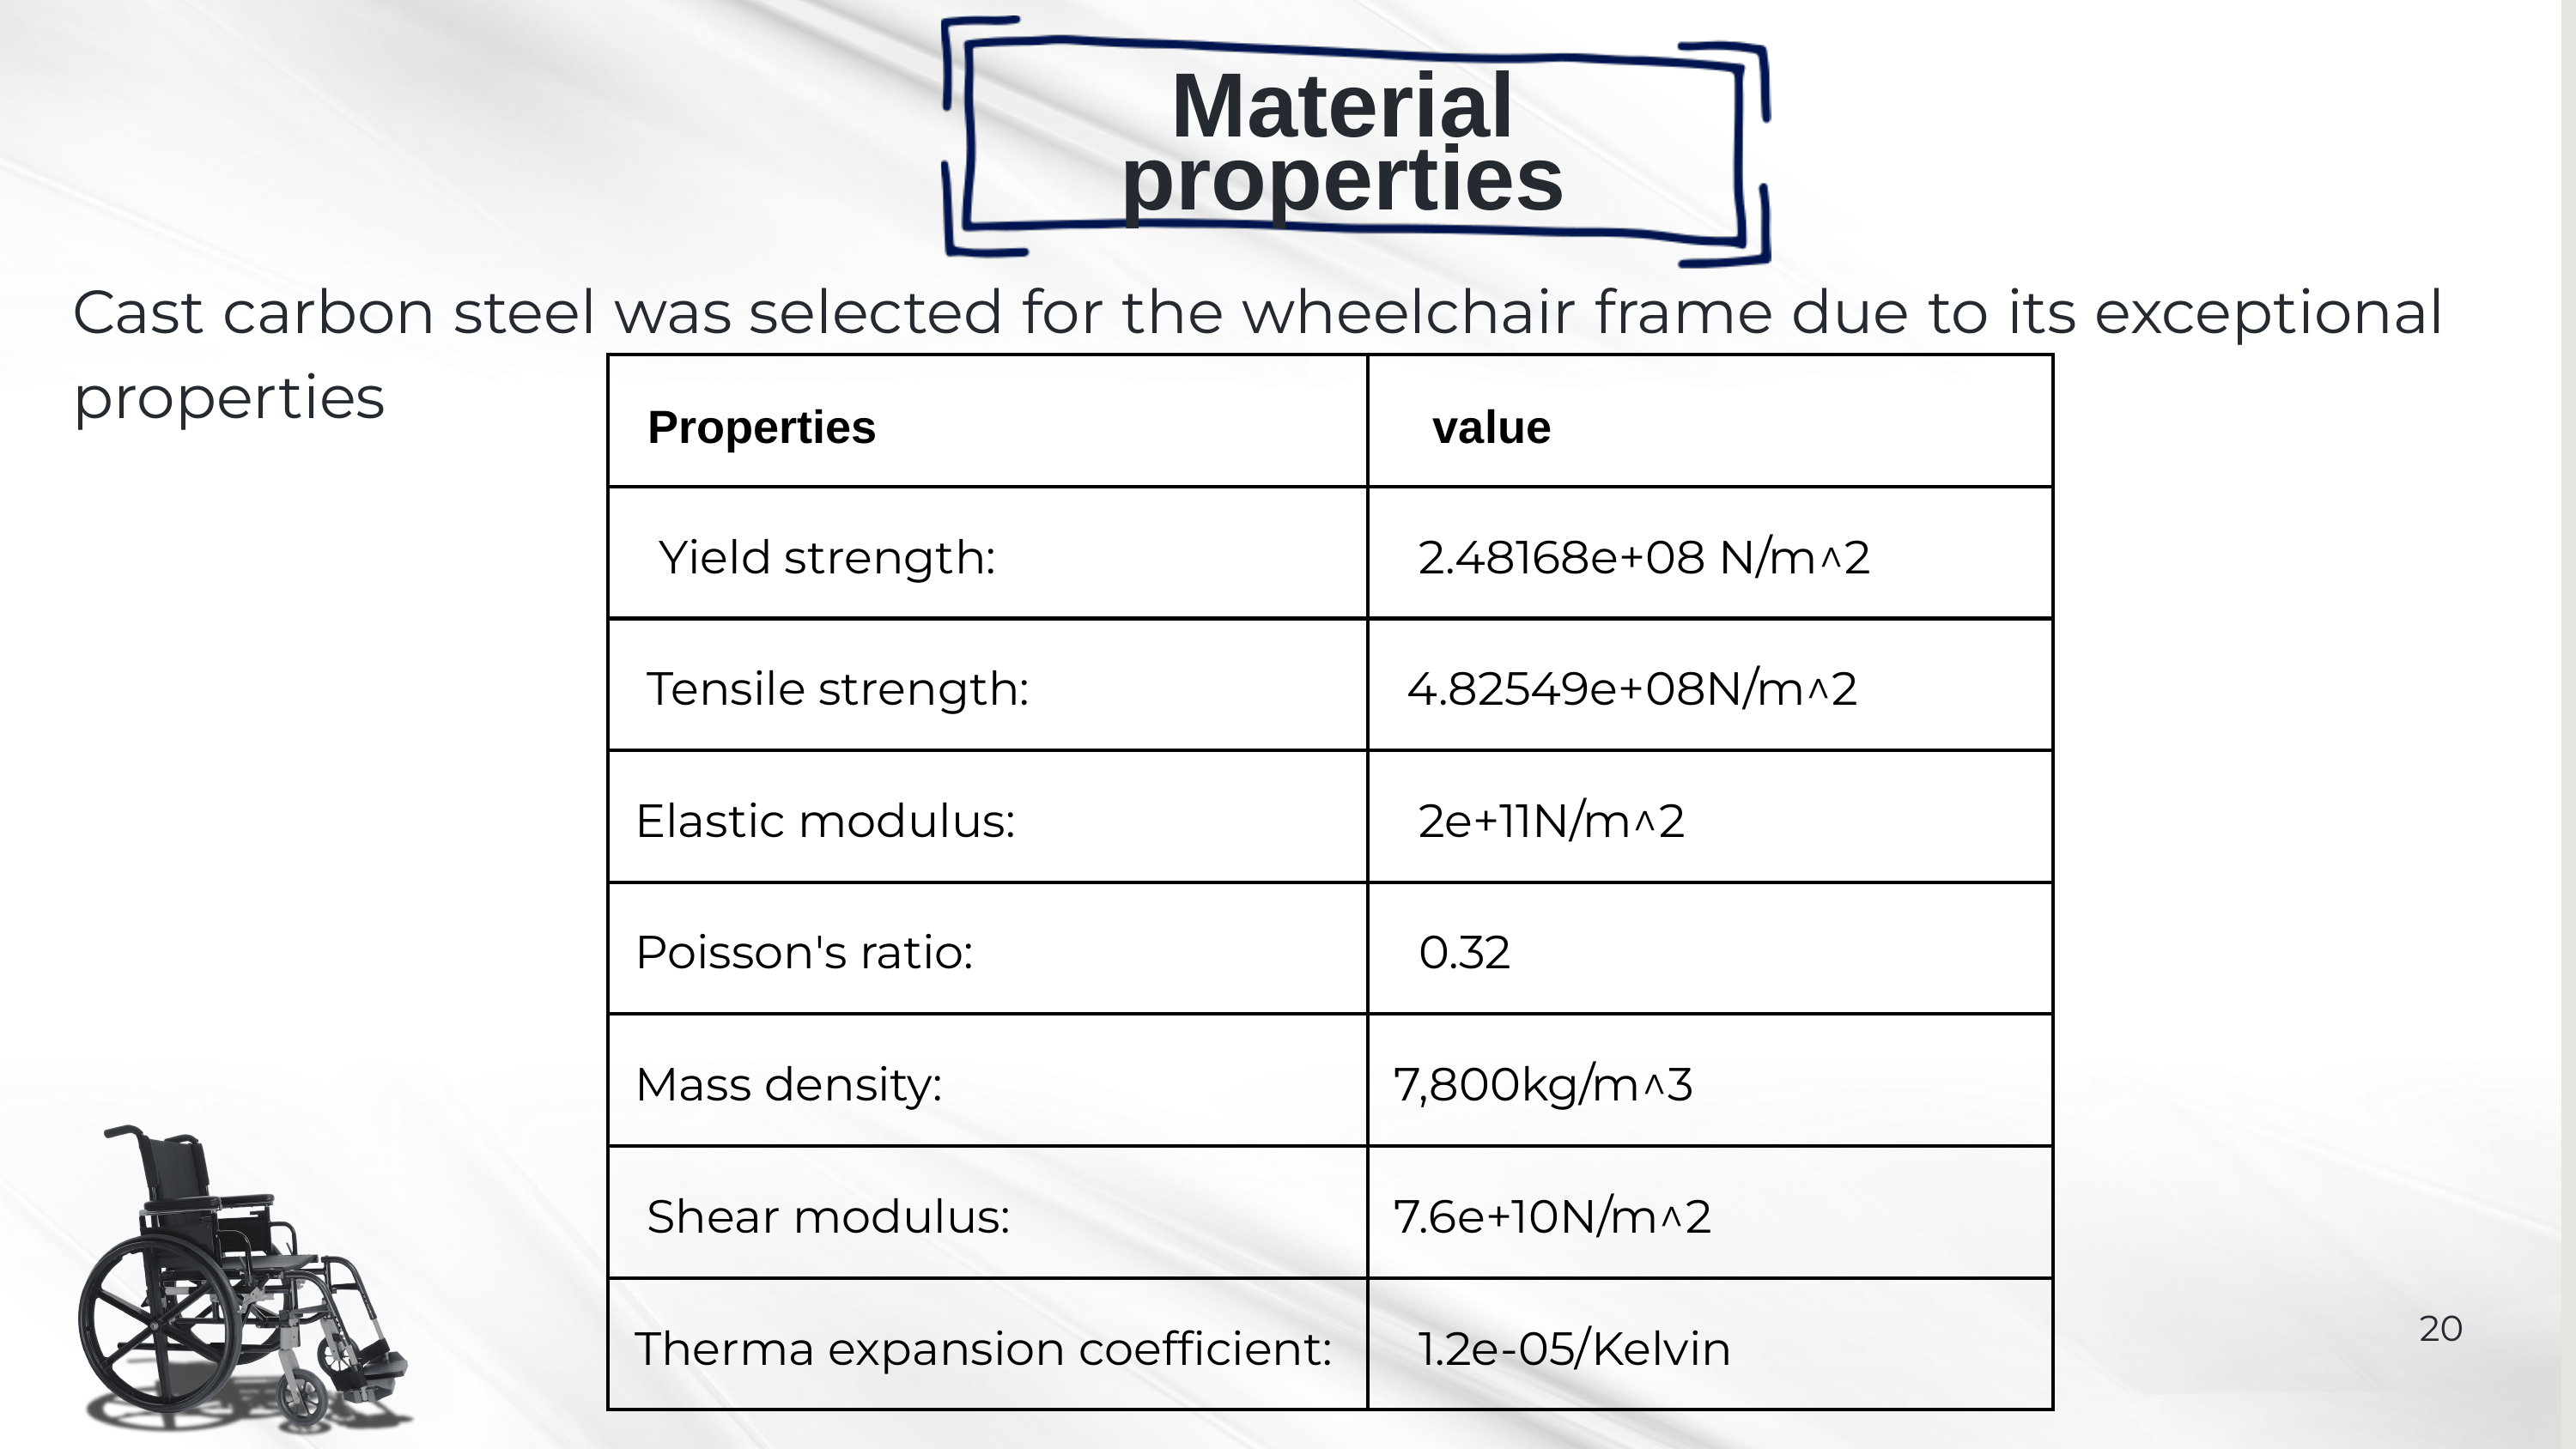

Material
 properties
Cast carbon steel was selected for the wheelchair frame due to its exceptional properties
| Properties | value |
| --- | --- |
| Yield strength: | 2.48168e+08 N/m^2 |
| Tensile strength: | 4.82549e+08N/m^2 |
| Elastic modulus: | 2e+11N/m^2 |
| Poisson's ratio: | 0.32 |
| Mass density: | 7,800kg/m^3 |
| Shear modulus: | 7.6e+10N/m^2 |
| Therma expansion coefficient: | 1.2e-05/Kelvin |

20